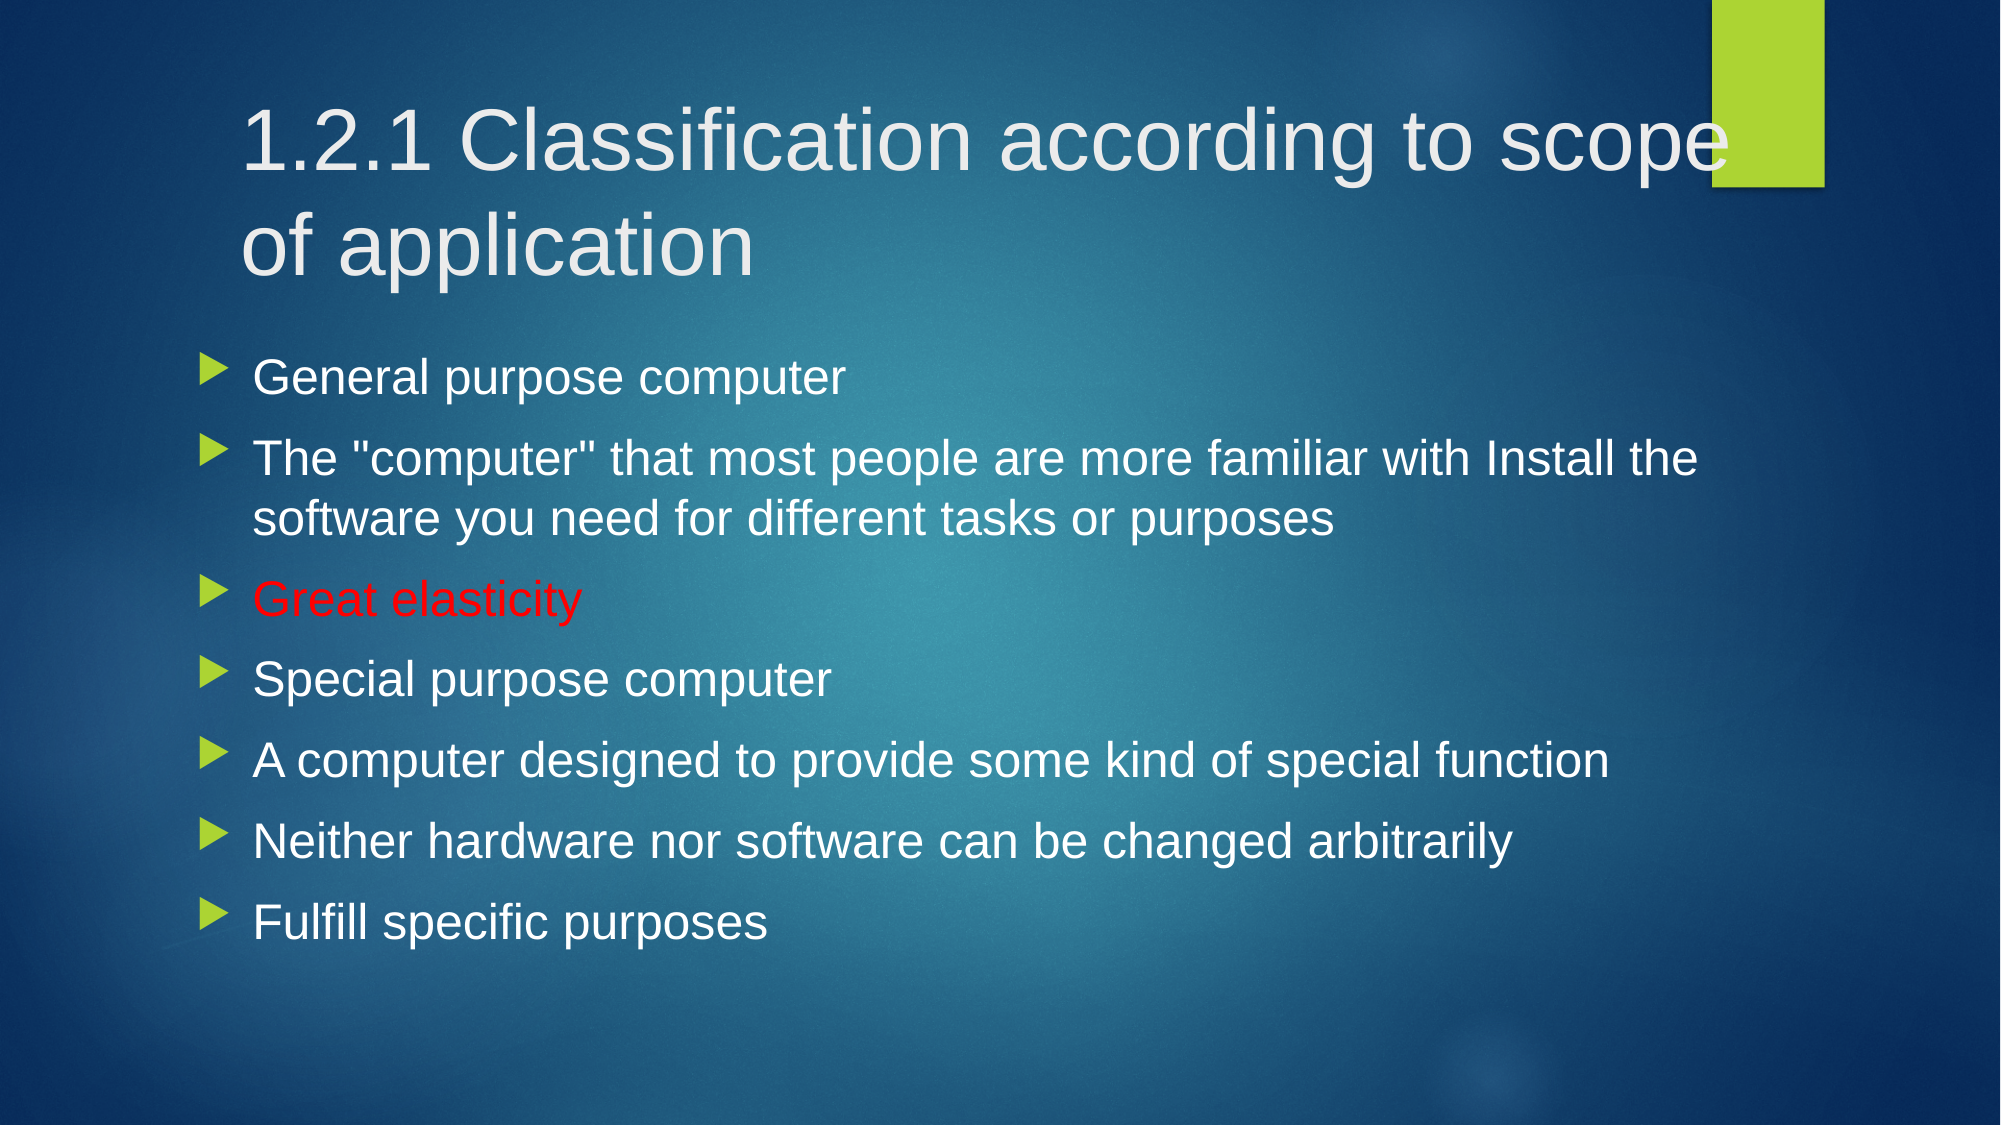

# 1.2.1 Classification according to scope of application
General purpose computer
The "computer" that most people are more familiar with Install the software you need for different tasks or purposes
Great elasticity
Special purpose computer
A computer designed to provide some kind of special function
Neither hardware nor software can be changed arbitrarily
Fulfill specific purposes